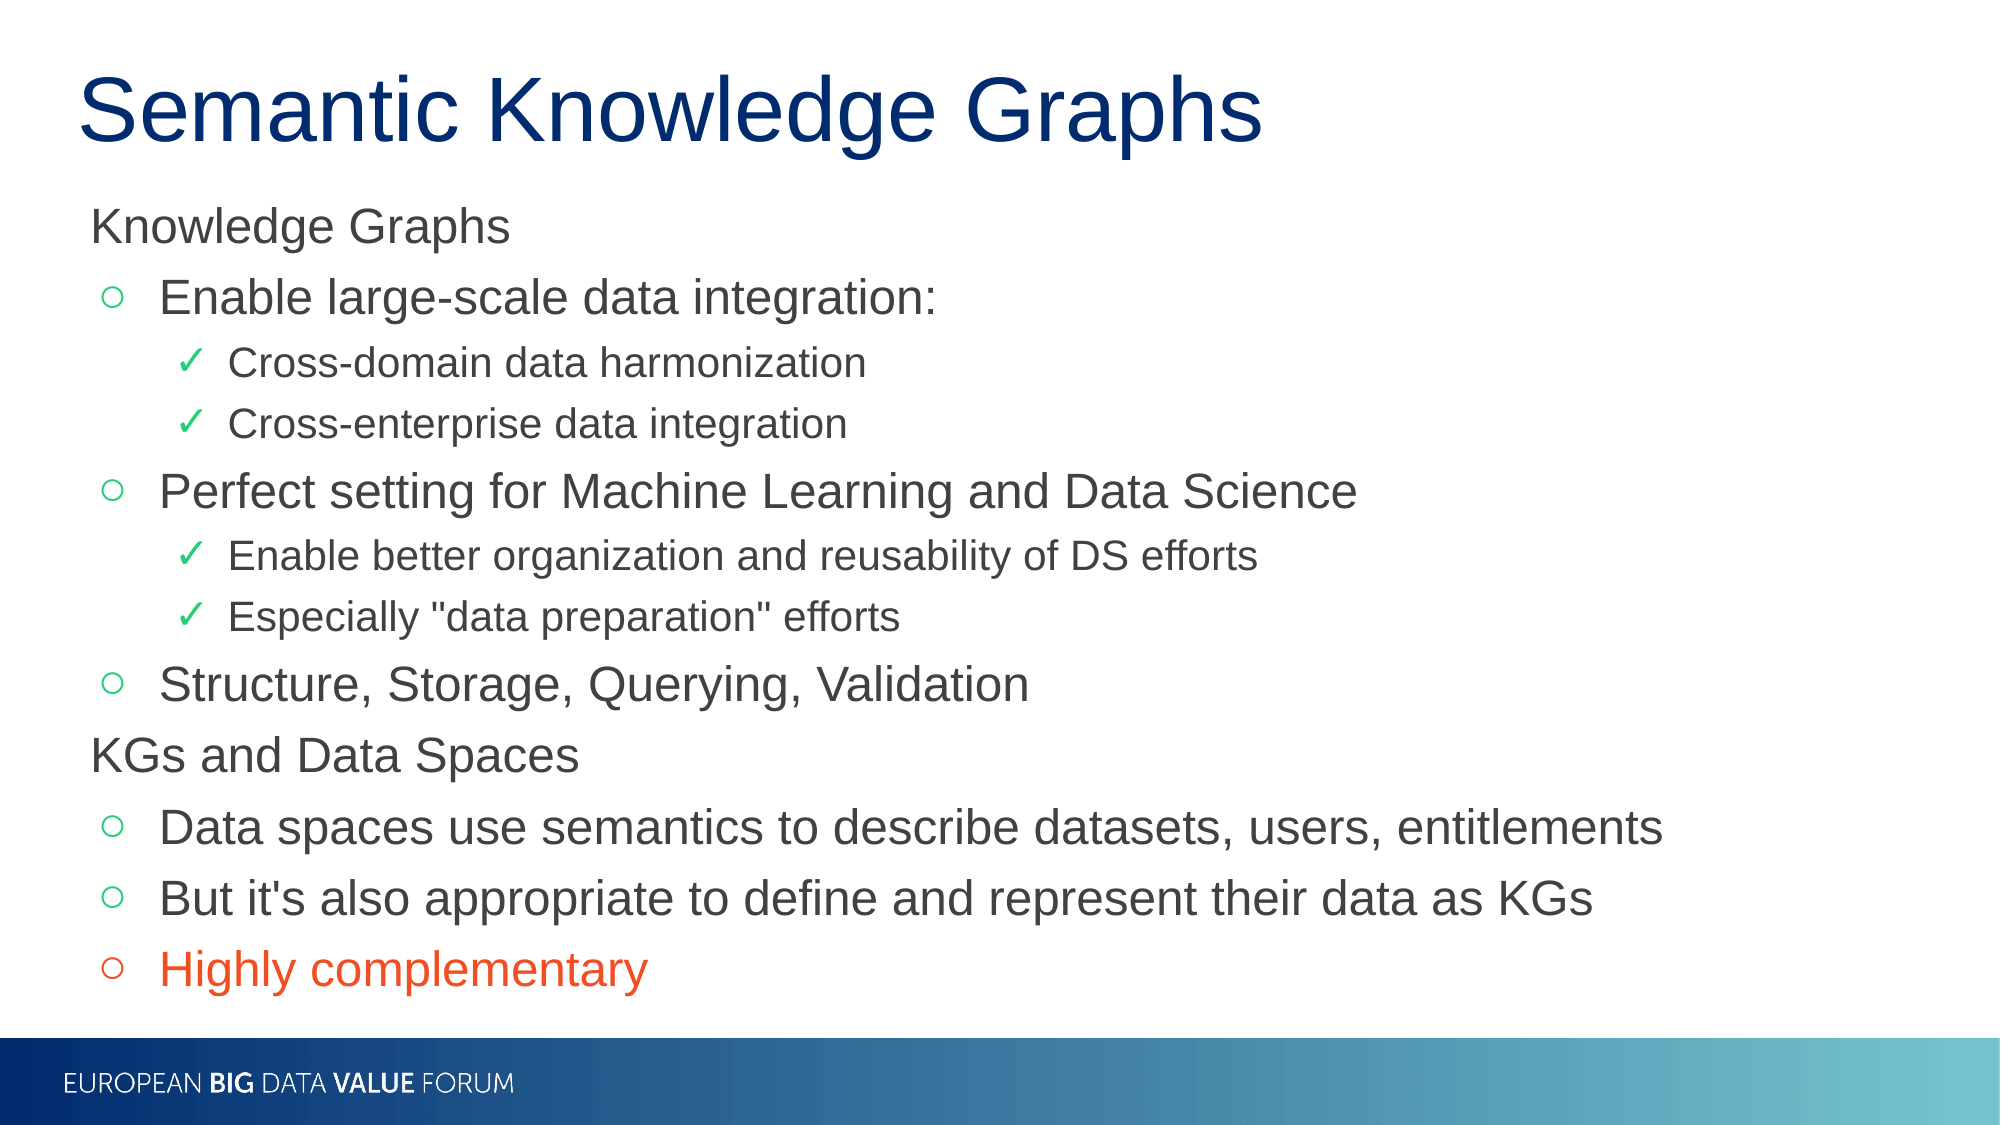

# Semantic Knowledge Graphs
Knowledge Graphs
Enable large-scale data integration:
Cross-domain data harmonization
Cross-enterprise data integration
Perfect setting for Machine Learning and Data Science
Enable better organization and reusability of DS efforts
Especially "data preparation" efforts
Structure, Storage, Querying, Validation
KGs and Data Spaces
Data spaces use semantics to describe datasets, users, entitlements
But it's also appropriate to define and represent their data as KGs
Highly complementary